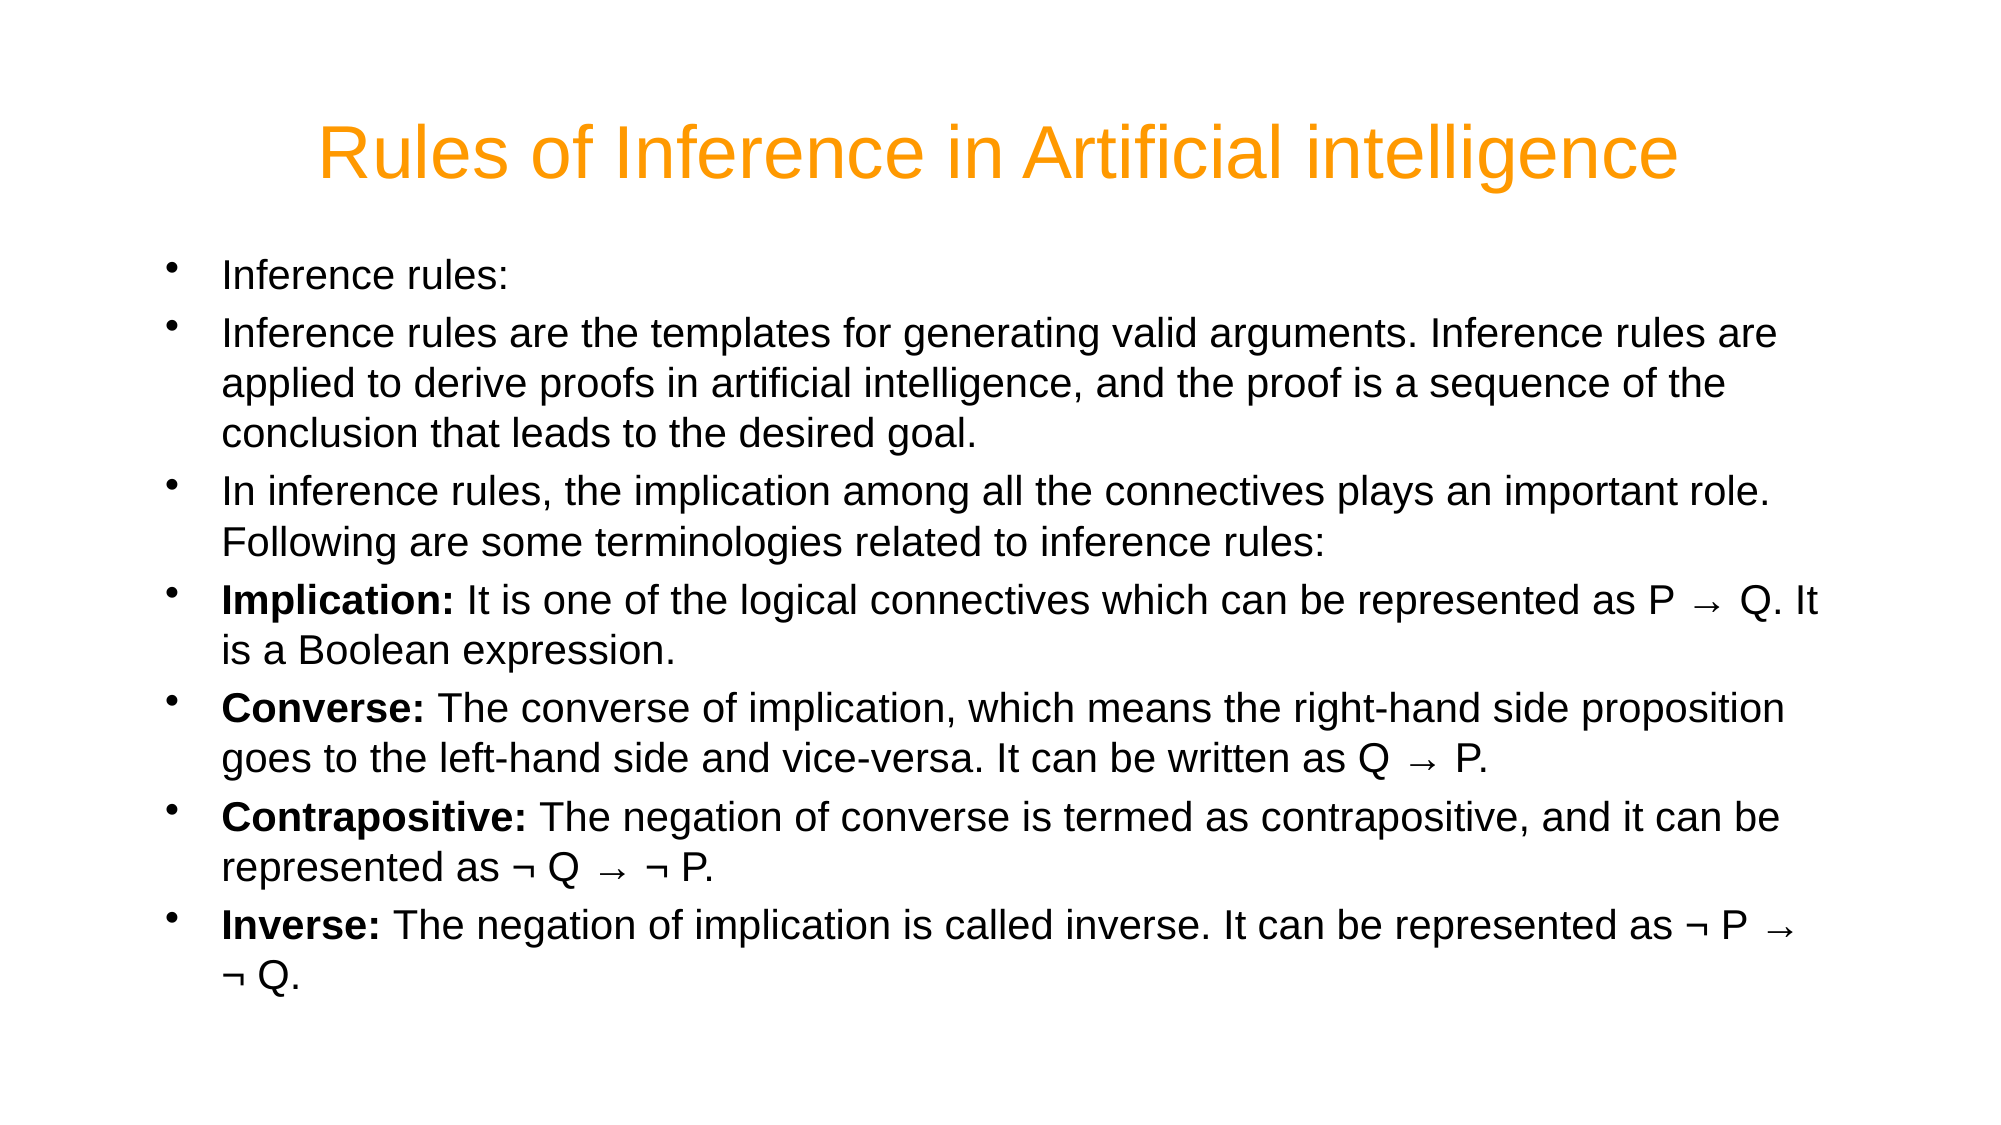

# Rules of Inference in Artificial intelligence
Inference rules:
Inference rules are the templates for generating valid arguments. Inference rules are applied to derive proofs in artificial intelligence, and the proof is a sequence of the conclusion that leads to the desired goal.
In inference rules, the implication among all the connectives plays an important role. Following are some terminologies related to inference rules:
Implication: It is one of the logical connectives which can be represented as P → Q. It is a Boolean expression.
Converse: The converse of implication, which means the right-hand side proposition goes to the left-hand side and vice-versa. It can be written as Q → P.
Contrapositive: The negation of converse is termed as contrapositive, and it can be represented as ¬ Q → ¬ P.
Inverse: The negation of implication is called inverse. It can be represented as ¬ P → ¬ Q.